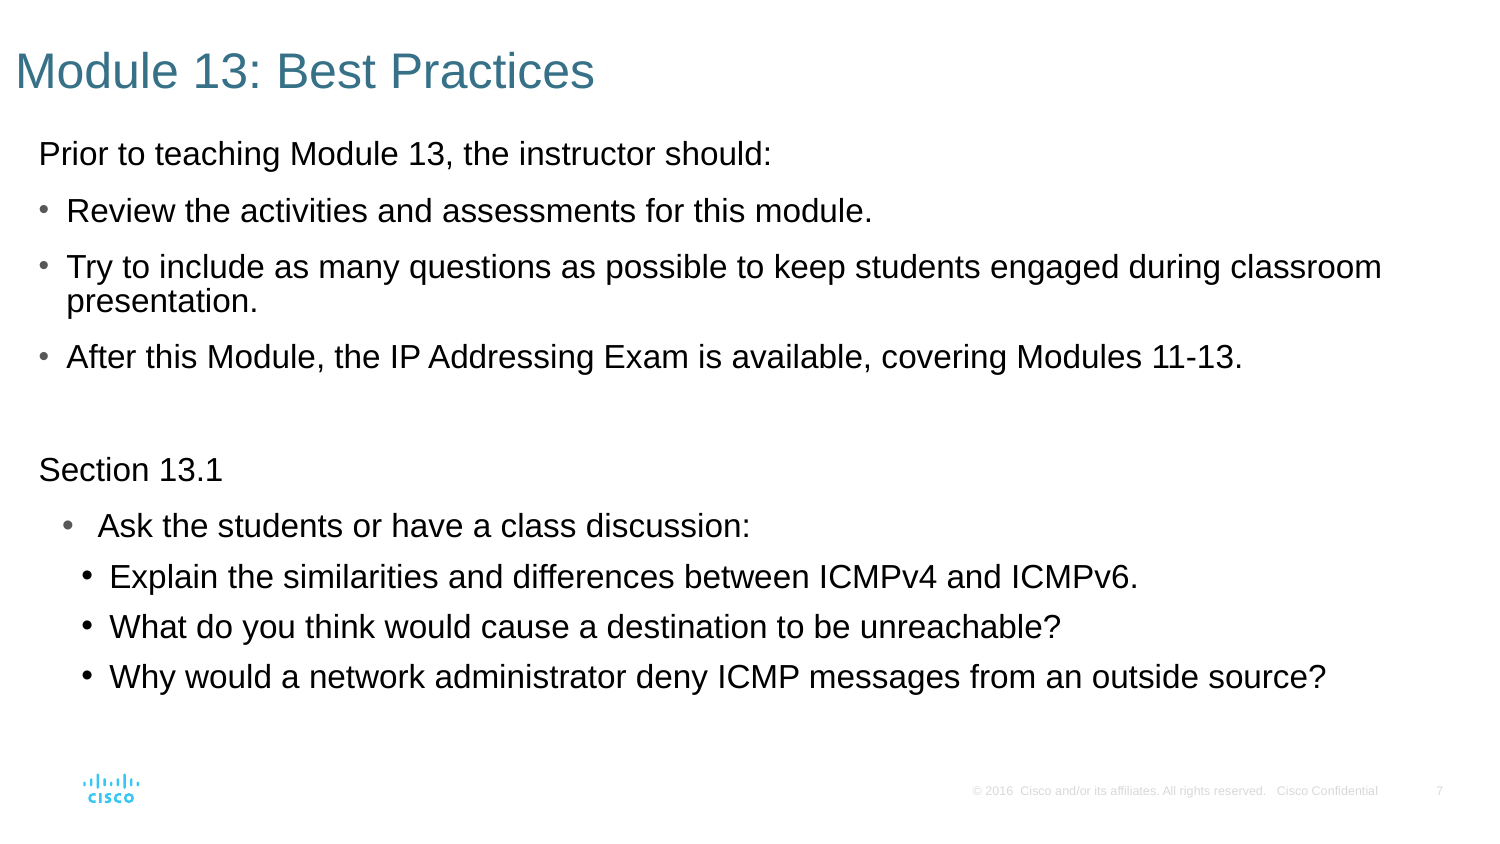

# Module 13: Best Practices
Prior to teaching Module 13, the instructor should:
Review the activities and assessments for this module.
Try to include as many questions as possible to keep students engaged during classroom presentation.
After this Module, the IP Addressing Exam is available, covering Modules 11-13.

Section 13.1
Ask the students or have a class discussion:
Explain the similarities and differences between ICMPv4 and ICMPv6.
What do you think would cause a destination to be unreachable?
Why would a network administrator deny ICMP messages from an outside source?